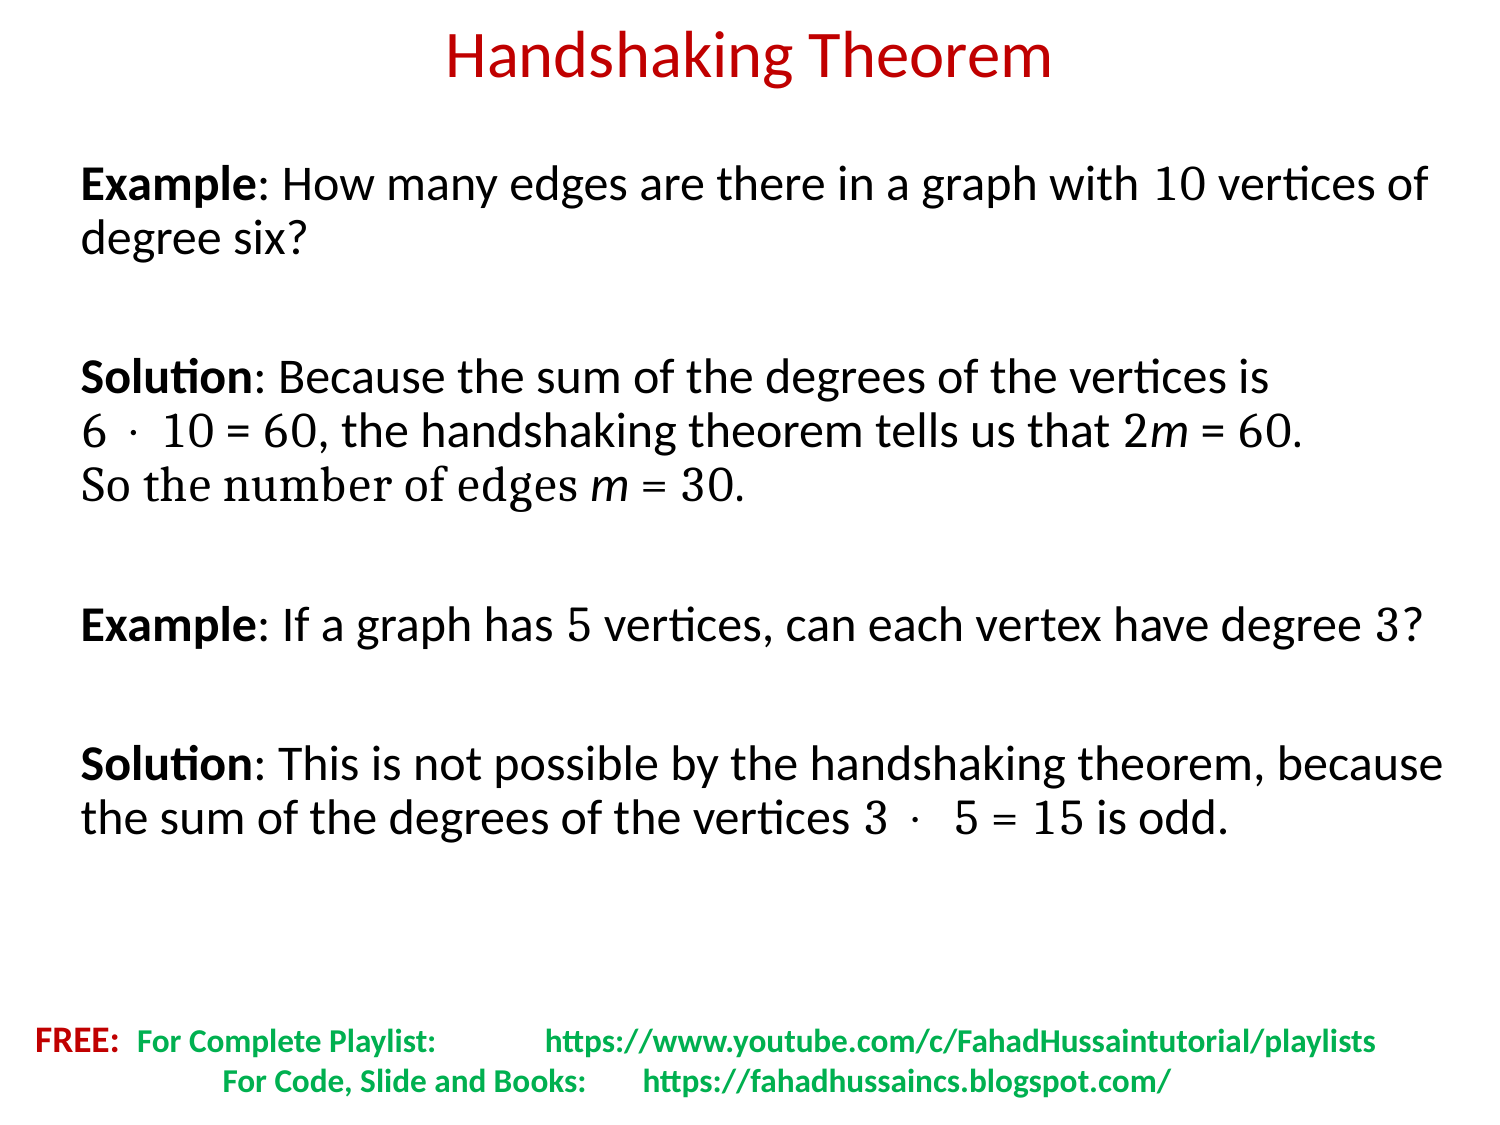

Handshaking Theorem
Example: How many edges are there in a graph with 10 vertices of degree six?

Solution: Because the sum of the degrees of the vertices is                6 ⋅ 10 = 60, the handshaking theorem tells us that 2m = 60.             So the number of edges m = 30.

Example: If a graph has 5 vertices, can each vertex have degree 3?

Solution: This is not possible by the handshaking theorem, because the sum of the degrees of the vertices 3 ⋅  5 = 15 is odd.

FREE:  For Complete Playlist: 	        https://www.youtube.com/c/FahadHussaintutorial/playlists
	     For Code, Slide and Books:	 https://fahadhussaincs.blogspot.com/